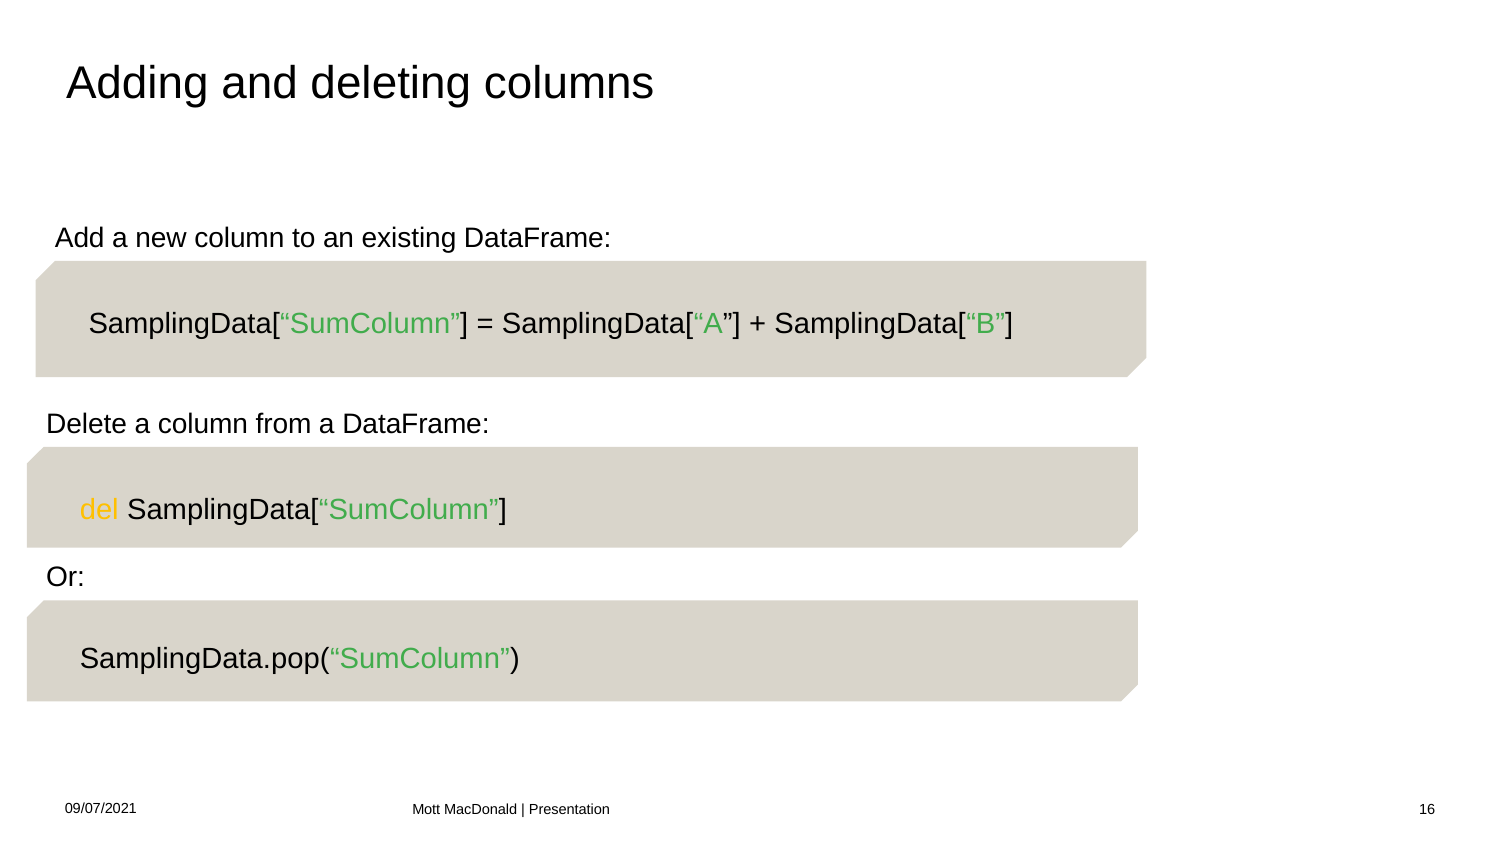

# Adding and deleting columns

Add a new column to an existing DataFrame:
SamplingData[“SumColumn”] = SamplingData[“A”] + SamplingData[“B”]

Delete a column from a DataFrame:
del SamplingData[“SumColumn”]

Or:
SamplingData.pop(“SumColumn”)

09/07/2021
Mott MacDonald | Presentation
16